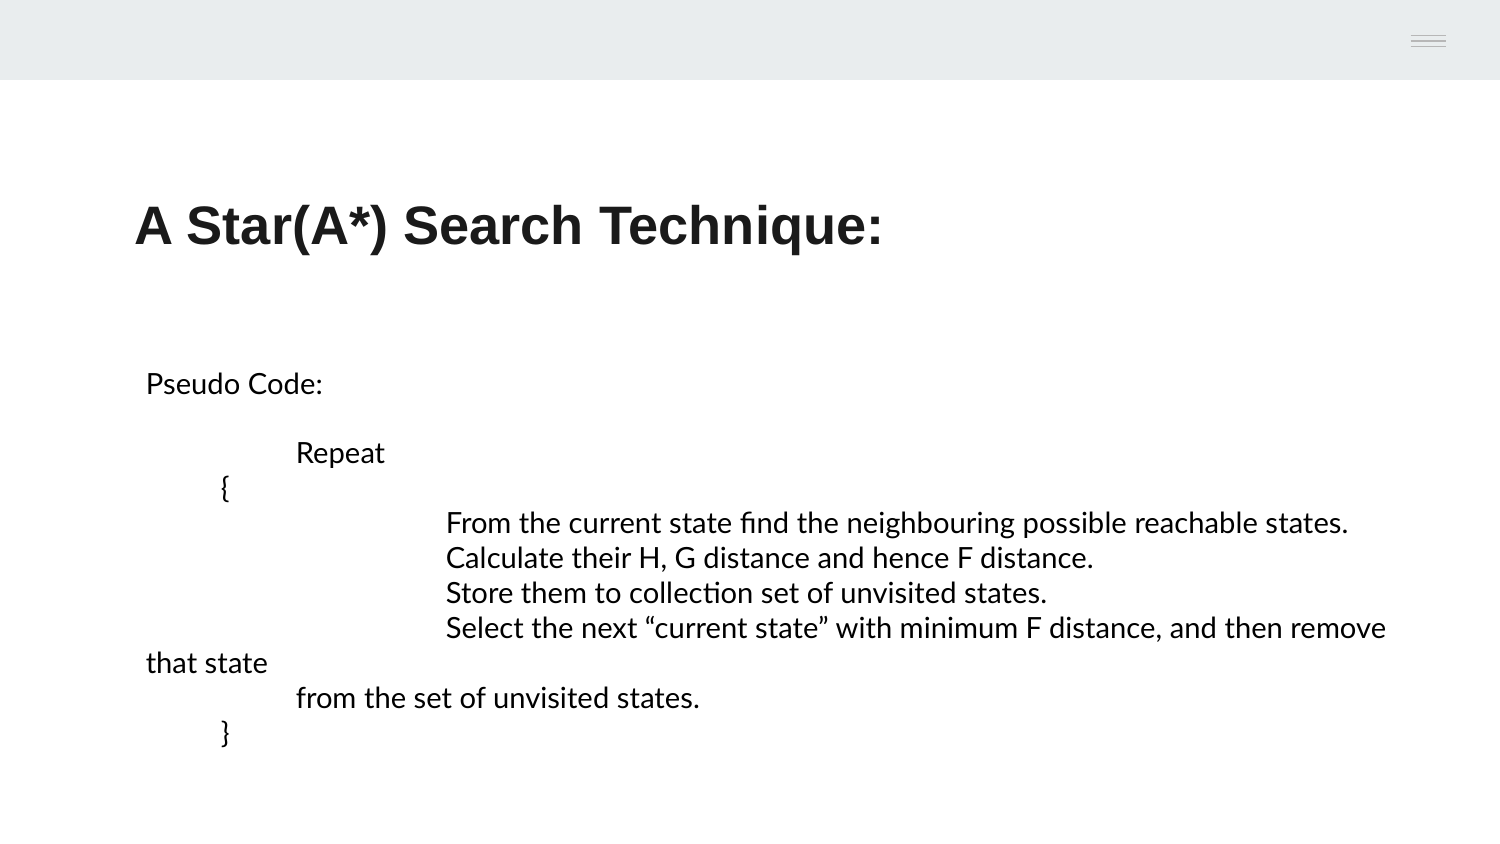

A Star(A*) Search Technique:
Pseudo Code:

	Repeat
{
		From the current state find the neighbouring possible reachable states.
		Calculate their H, G distance and hence F distance.
		Store them to collection set of unvisited states.
		Select the next “current state” with minimum F distance, and then remove that state
from the set of unvisited states.
}